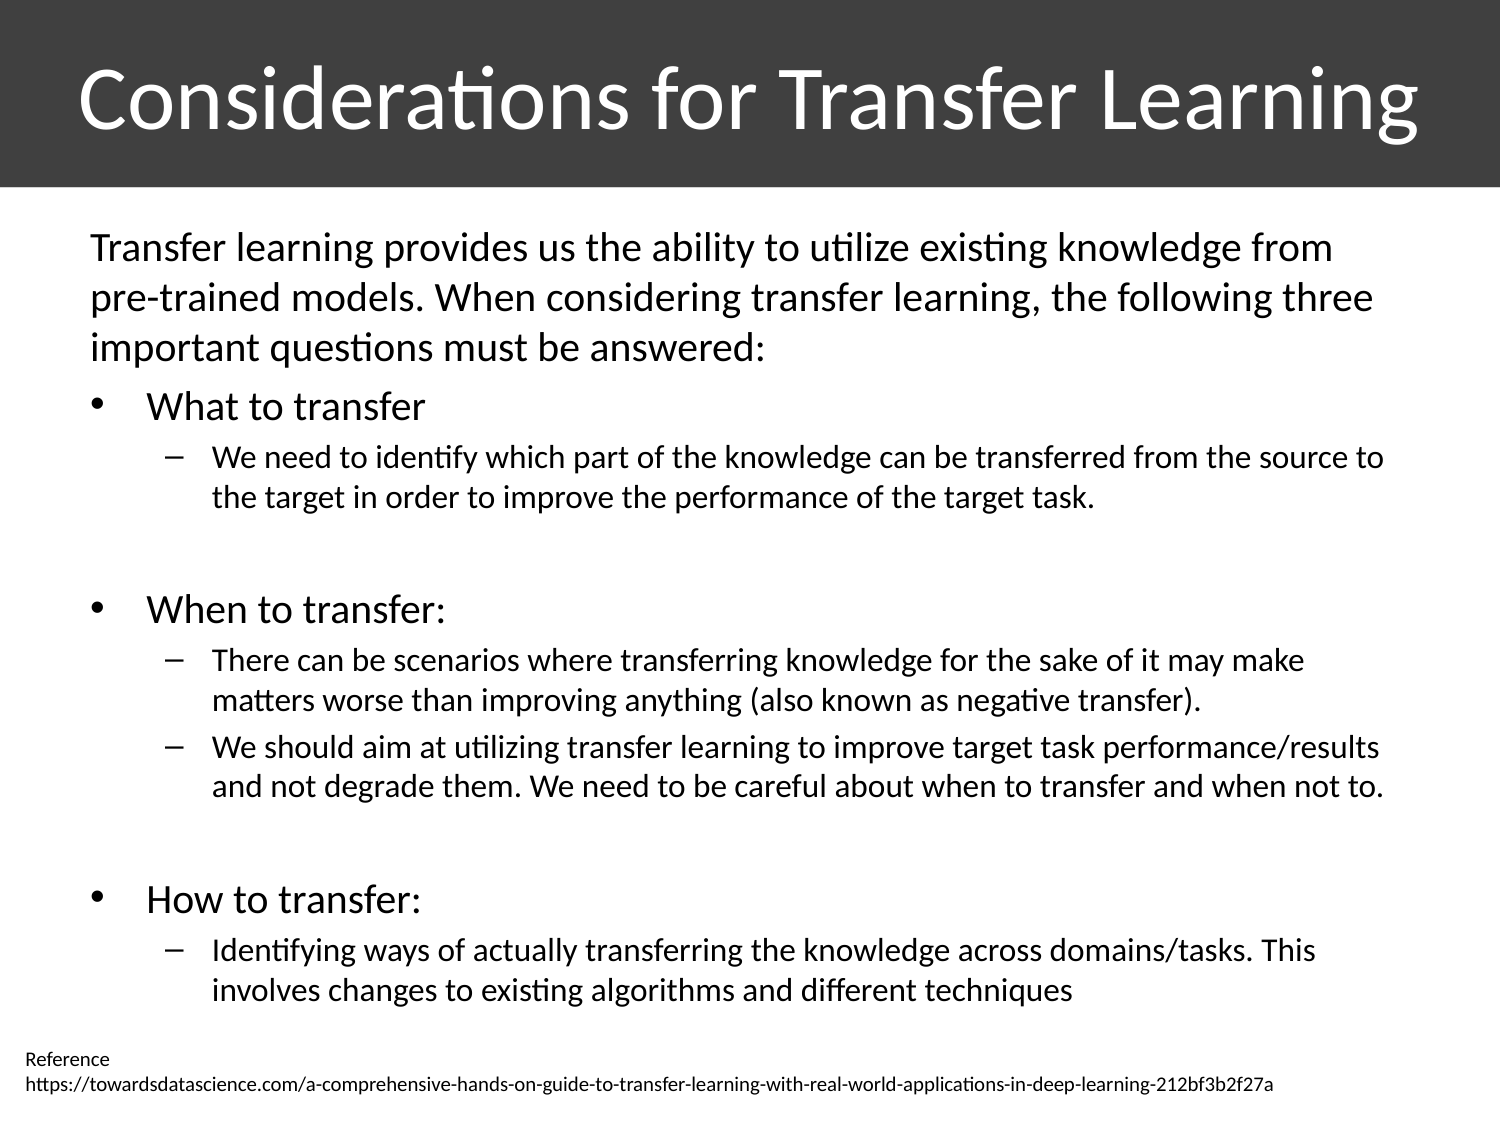

# Considerations for Transfer Learning
Transfer learning provides us the ability to utilize existing knowledge from pre-trained models. When considering transfer learning, the following three important questions must be answered:
What to transfer
We need to identify which part of the knowledge can be transferred from the source to the target in order to improve the performance of the target task.

When to transfer:
There can be scenarios where transferring knowledge for the sake of it may make matters worse than improving anything (also known as negative transfer).
We should aim at utilizing transfer learning to improve target task performance/results and not degrade them. We need to be careful about when to transfer and when not to.

How to transfer:
Identifying ways of actually transferring the knowledge across domains/tasks. This involves changes to existing algorithms and different techniques
Reference
https://towardsdatascience.com/a-comprehensive-hands-on-guide-to-transfer-learning-with-real-world-applications-in-deep-learning-212bf3b2f27a